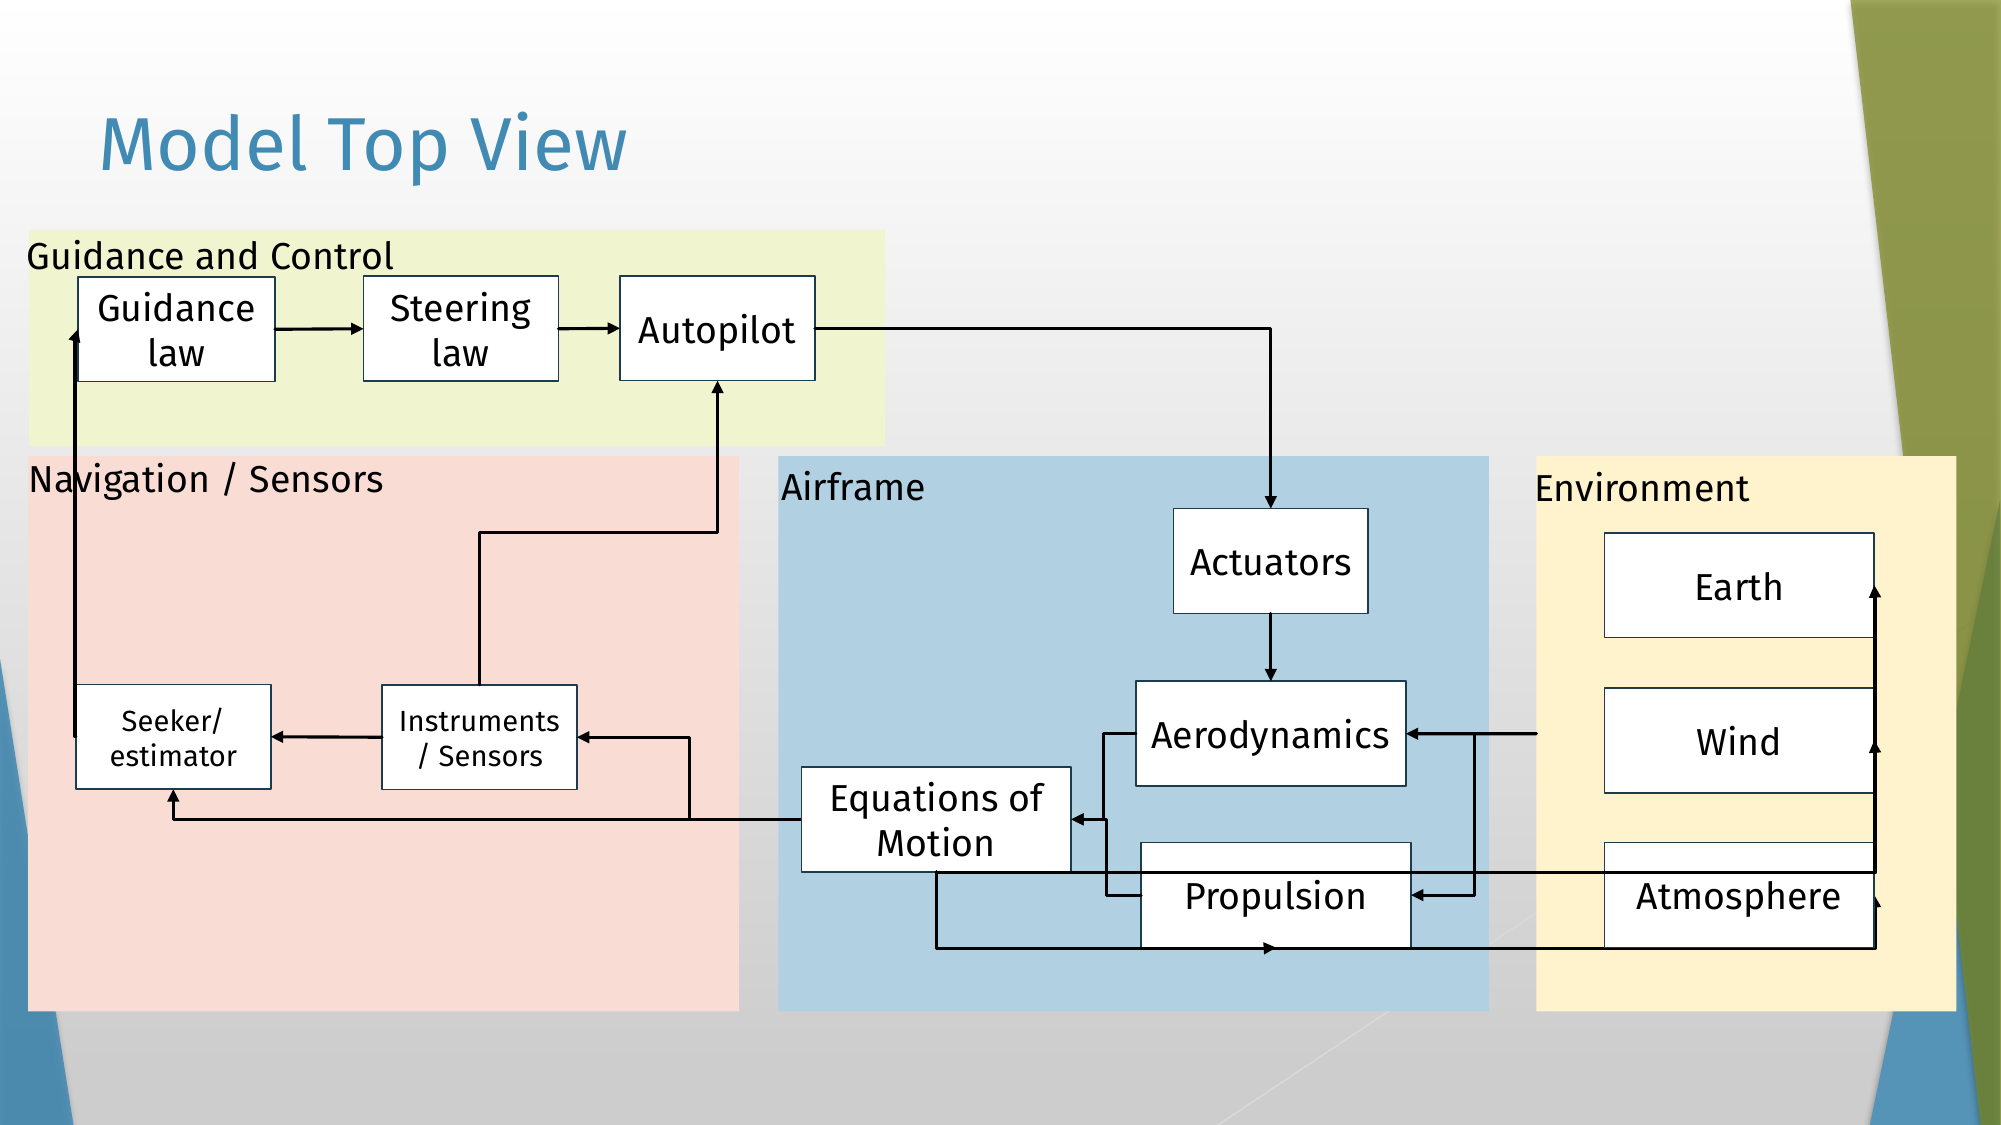

Model Top View
Guidance and Control

Autopilot
Steering law
Guidance law
Navigation / Sensors
Airframe
Environment

Actuators
Earth
Aerodynamics
Seeker/
estimator
Instruments / Sensors
Wind
Equations of Motion
Atmosphere
Propulsion